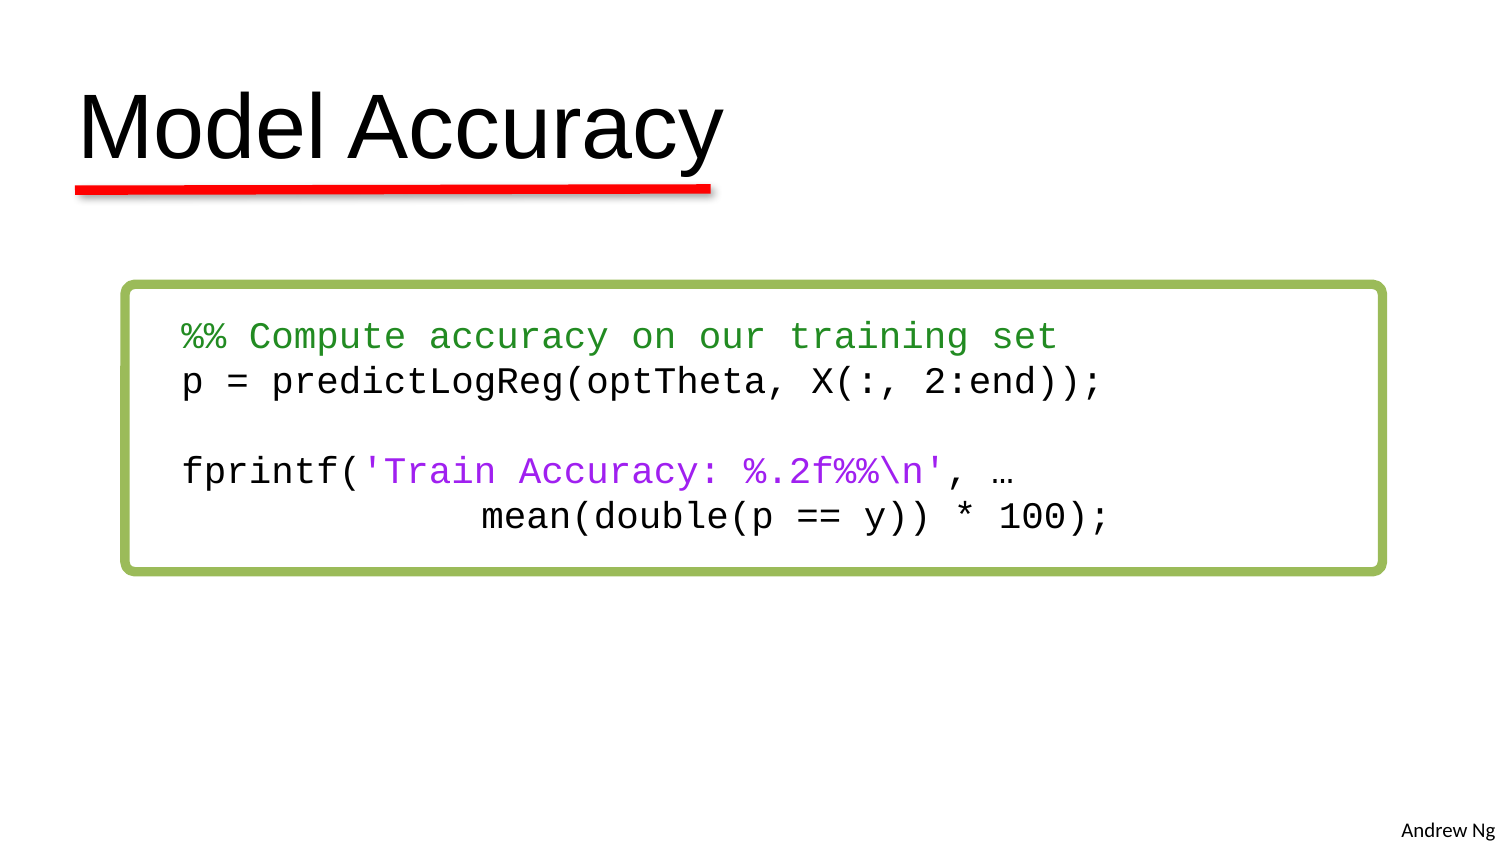

Model Accuracy

%% Compute accuracy on our training set
p = predictLogReg(optTheta, X(:, 2:end));

fprintf('Train Accuracy: %.2f%%\n', …
		mean(double(p == y)) * 100);